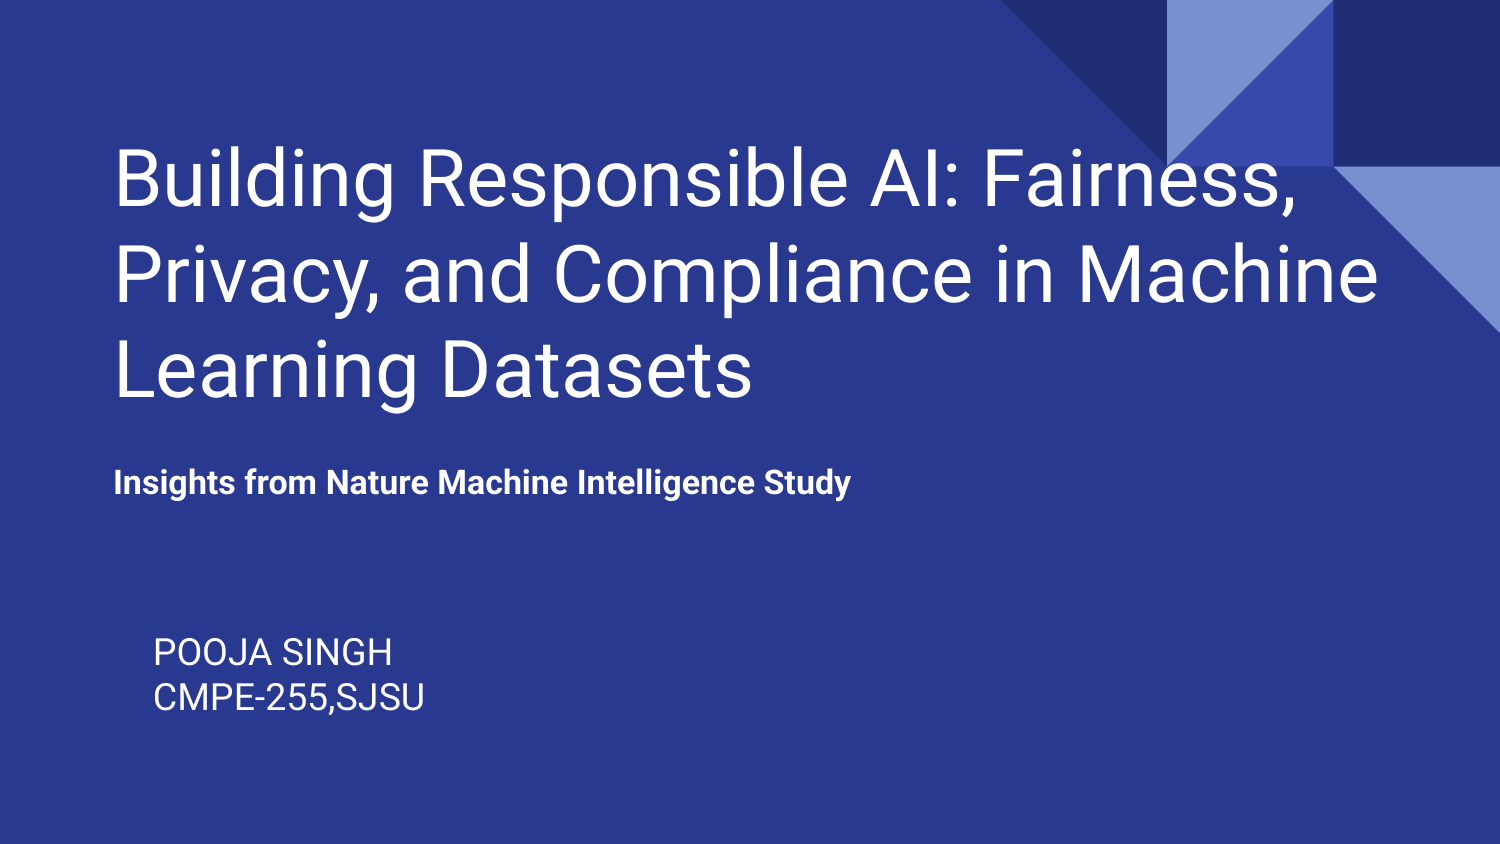

# Building Responsible AI: Fairness, Privacy, and Compliance in Machine Learning Datasets
Insights from Nature Machine Intelligence Study
POOJA SINGH
CMPE-255,SJSU